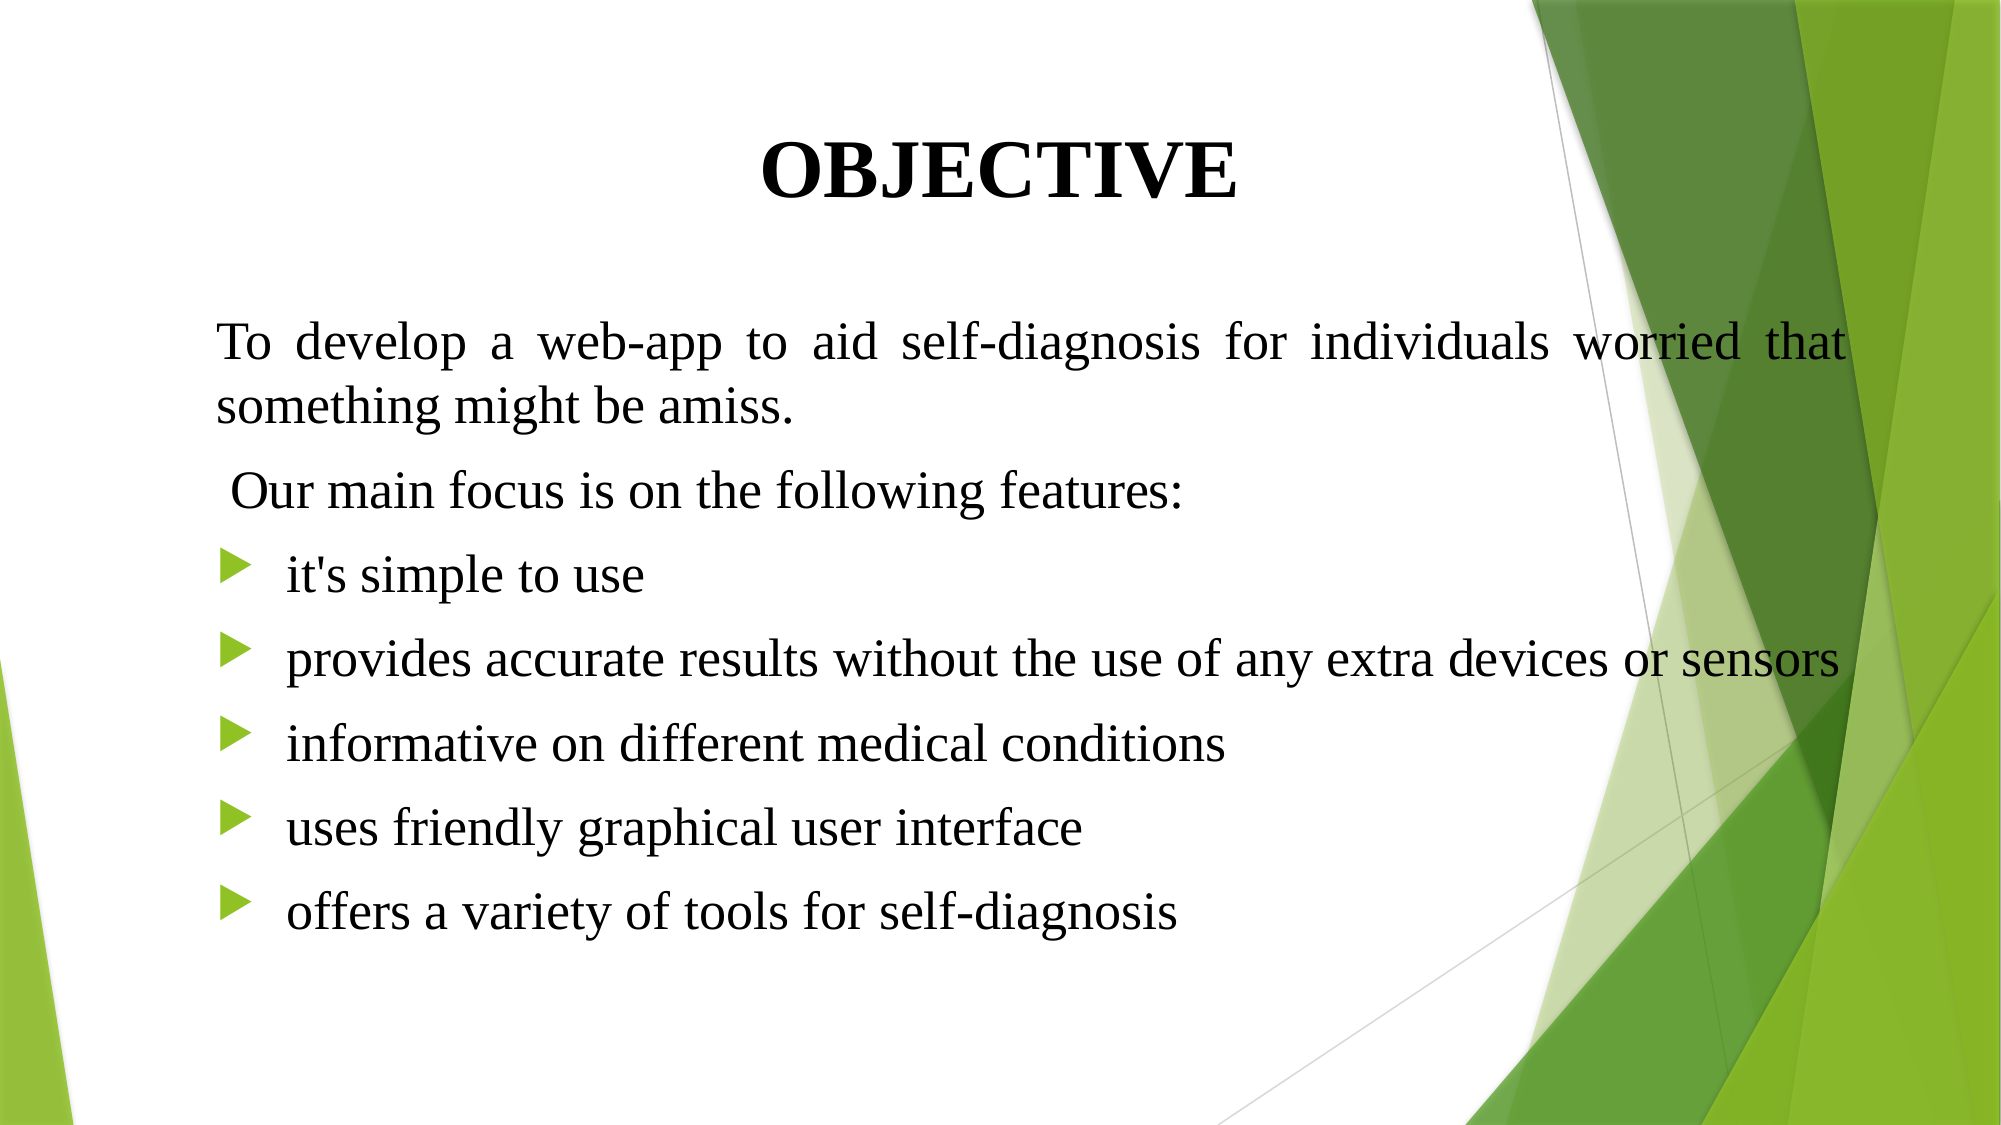

# OBJECTIVE
To develop a web-app to aid self-diagnosis for individuals worried that something might be amiss.
 Our main focus is on the following features:
 it's simple to use
 provides accurate results without the use of any extra devices or sensors
 informative on different medical conditions
 uses friendly graphical user interface
 offers a variety of tools for self-diagnosis